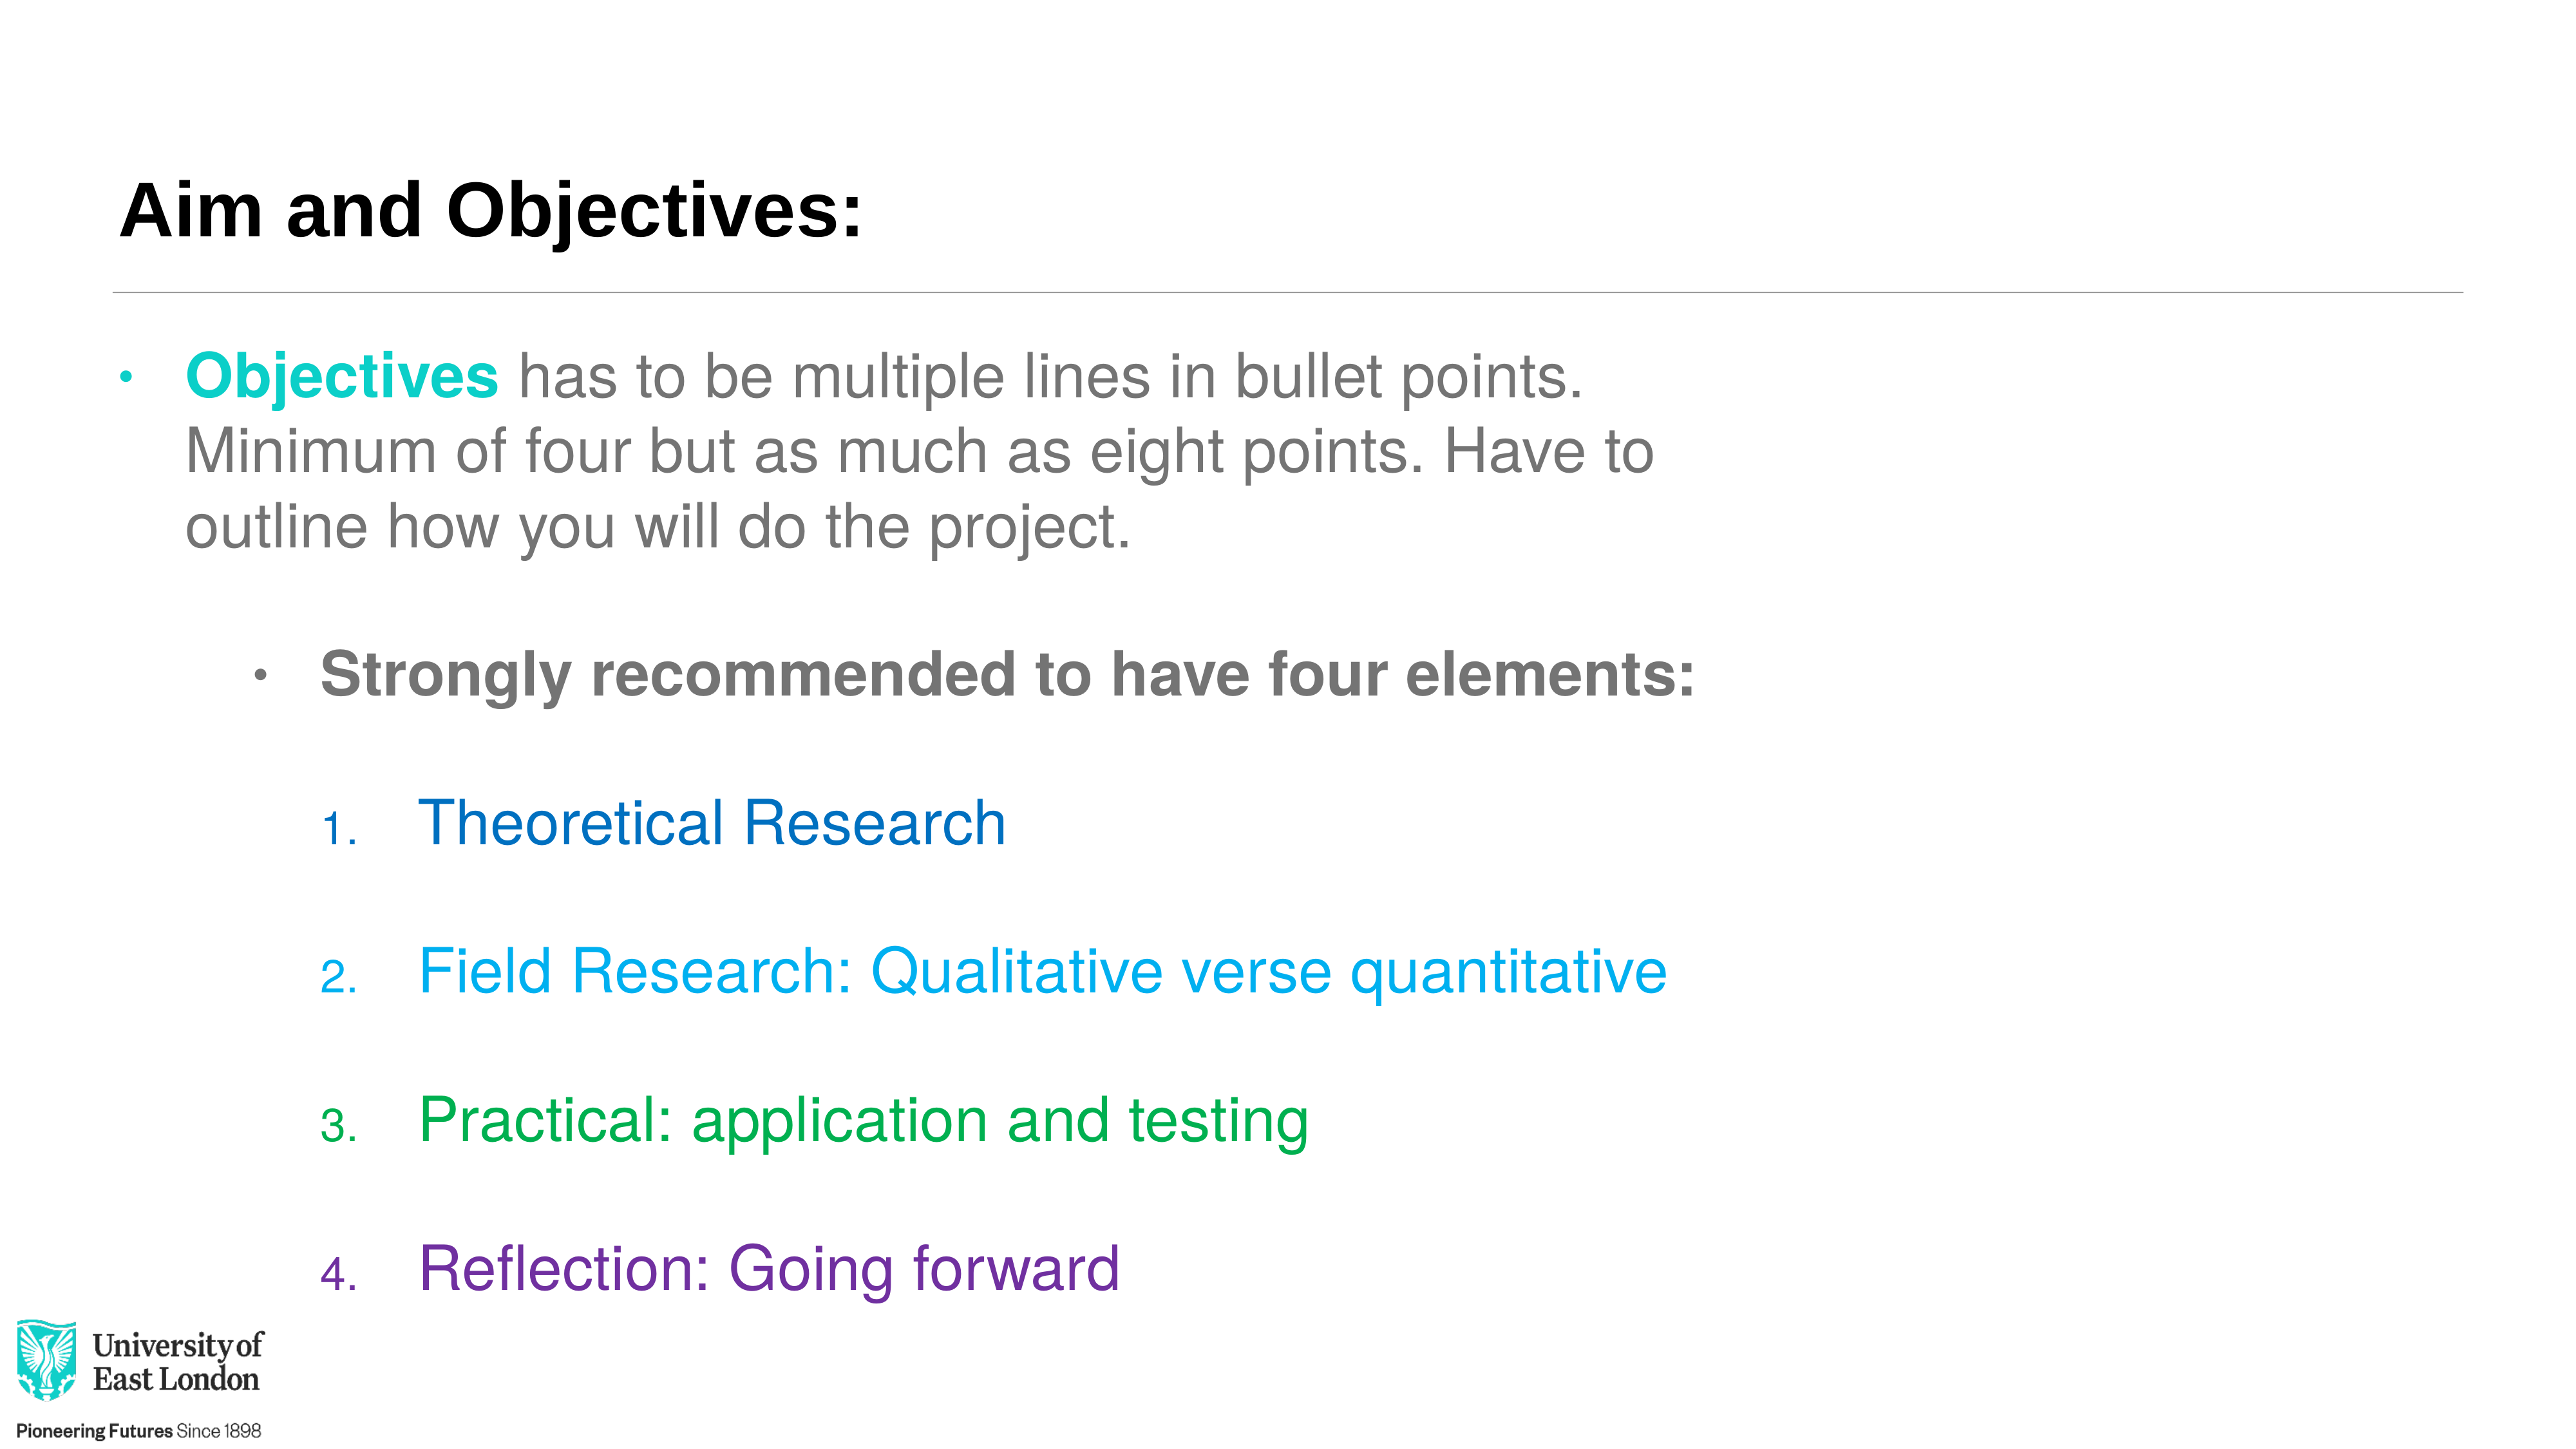

# Aim and Objectives:
Objectives has to be multiple lines in bullet points. Minimum of four but as much as eight points. Have to outline how you will do the project.
Strongly recommended to have four elements:
Theoretical Research
Field Research: Qualitative verse quantitative
Practical: application and testing
Reflection: Going forward